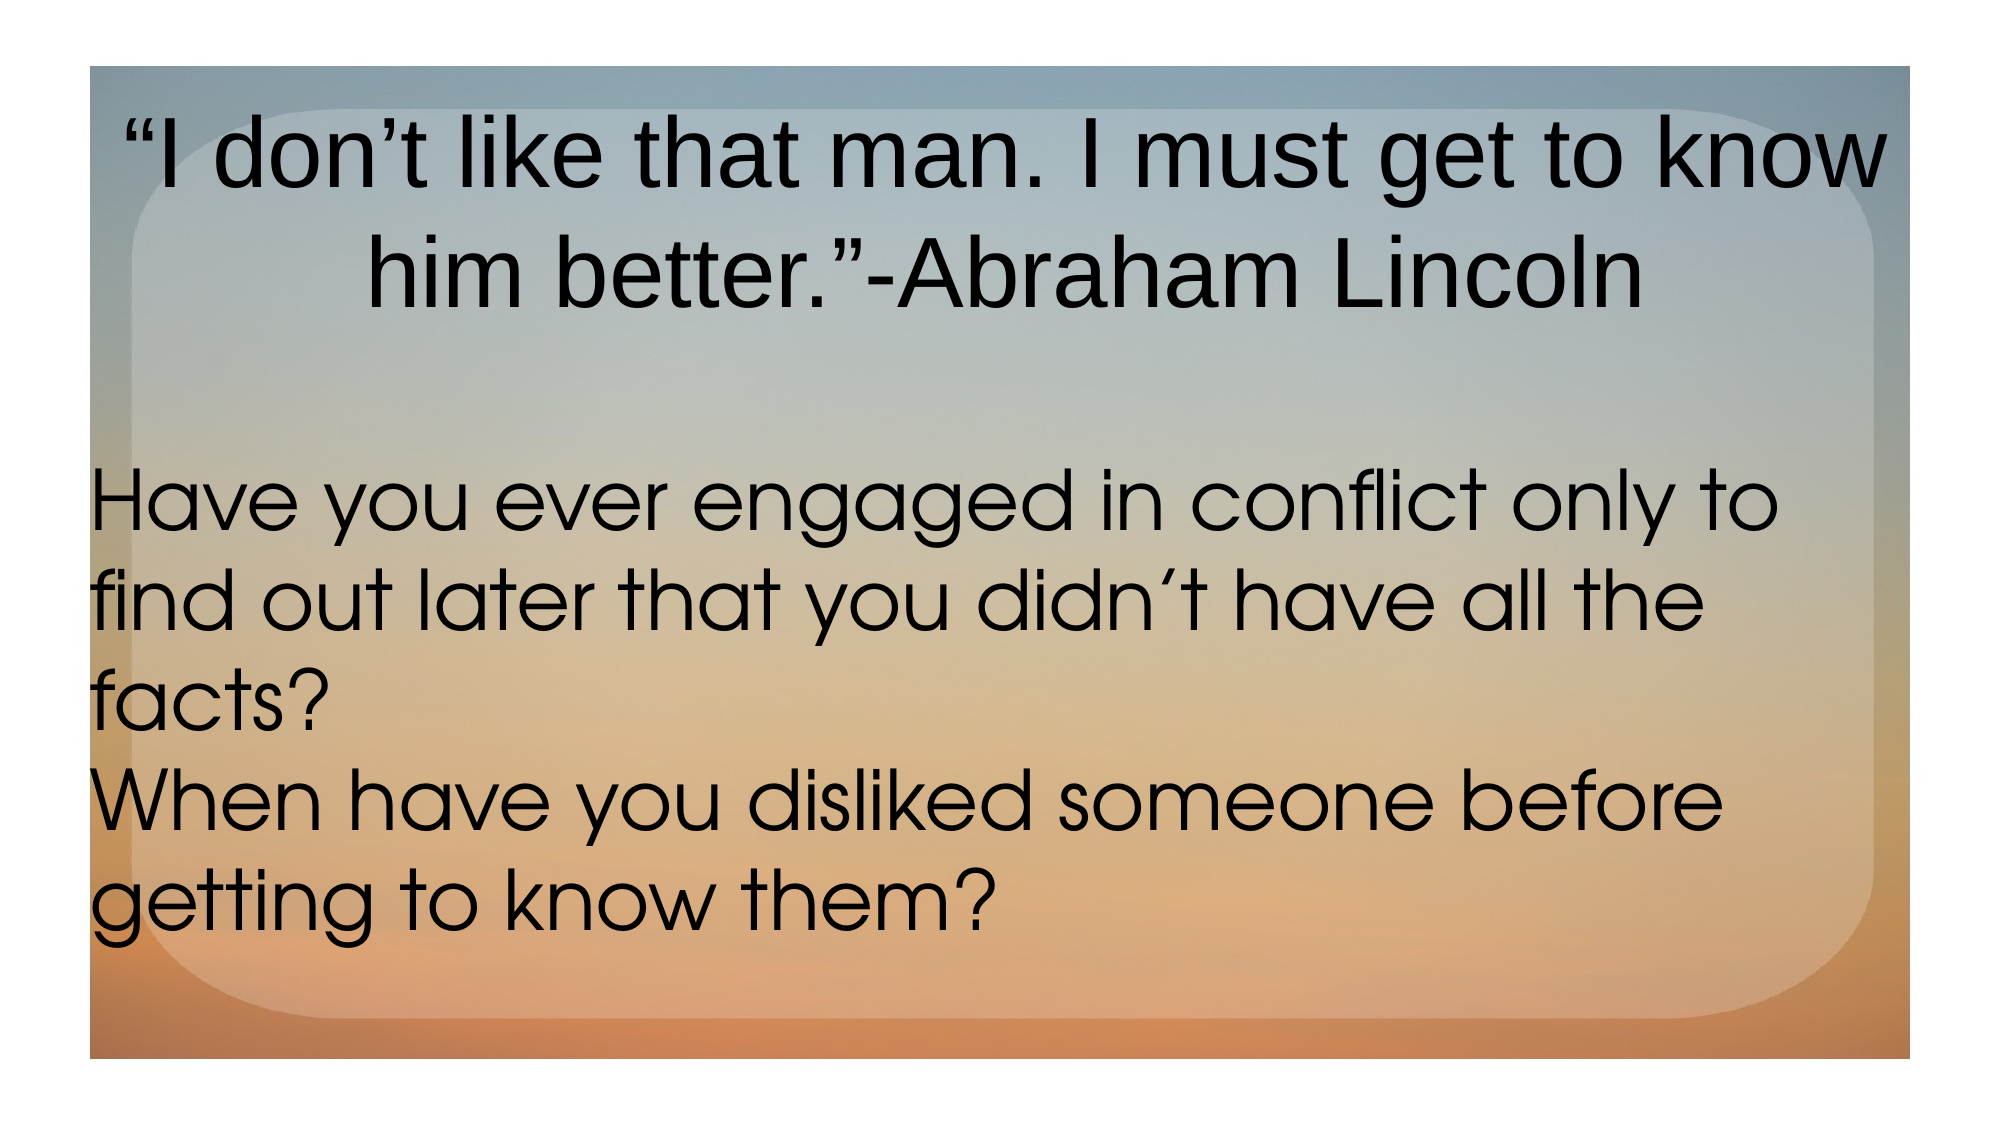

“I don’t like that man. I must get to know him better.”-Abraham Lincoln

Have you ever engaged in conflict only to find out later that you didn’t have all the facts?
When have you disliked someone before getting to know them?